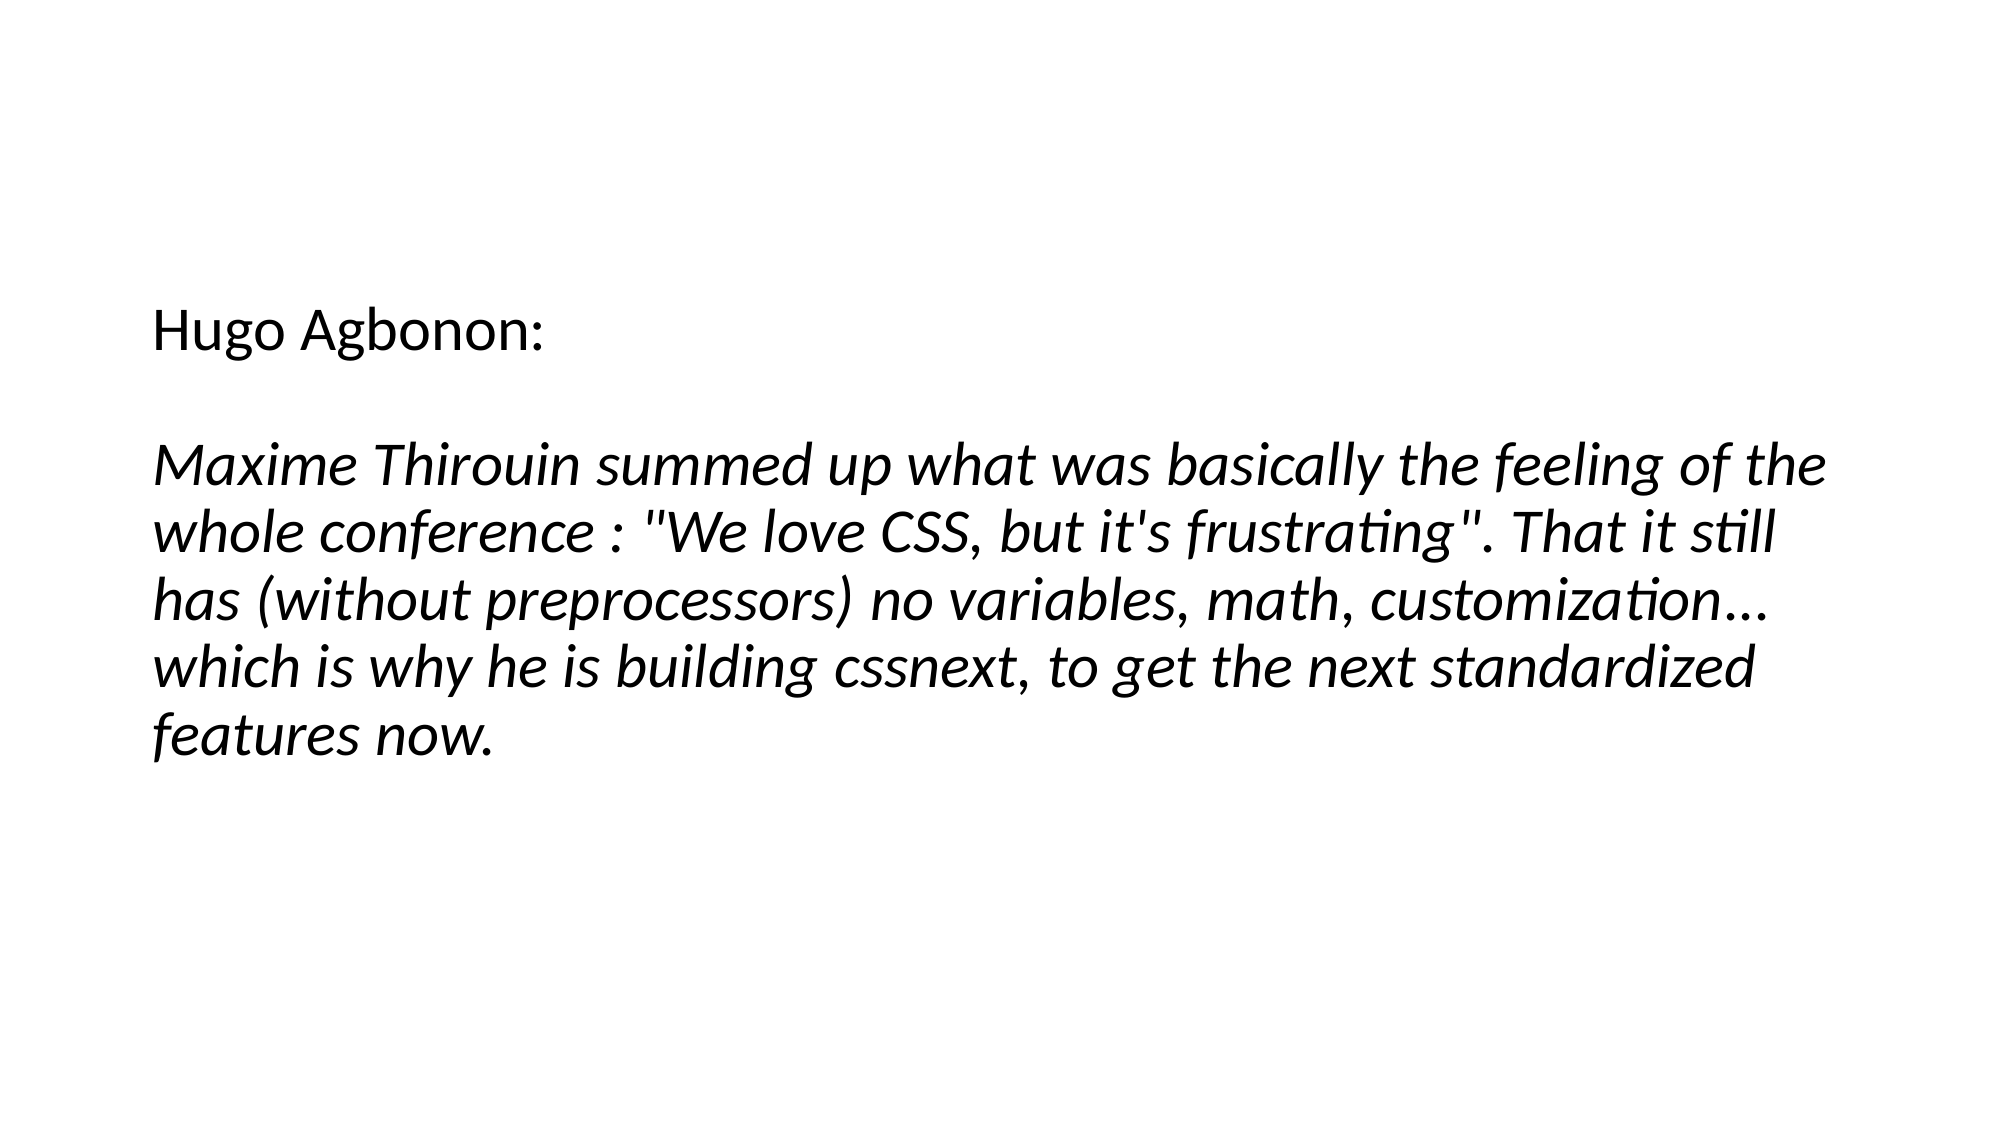

# Hugo Agbonon: Maxime Thirouin summed up what was basically the feeling of the whole conference : "We love CSS, but it's frustrating". That it still has (without preprocessors) no variables, math, customization... which is why he is building cssnext, to get the next standardized features now.